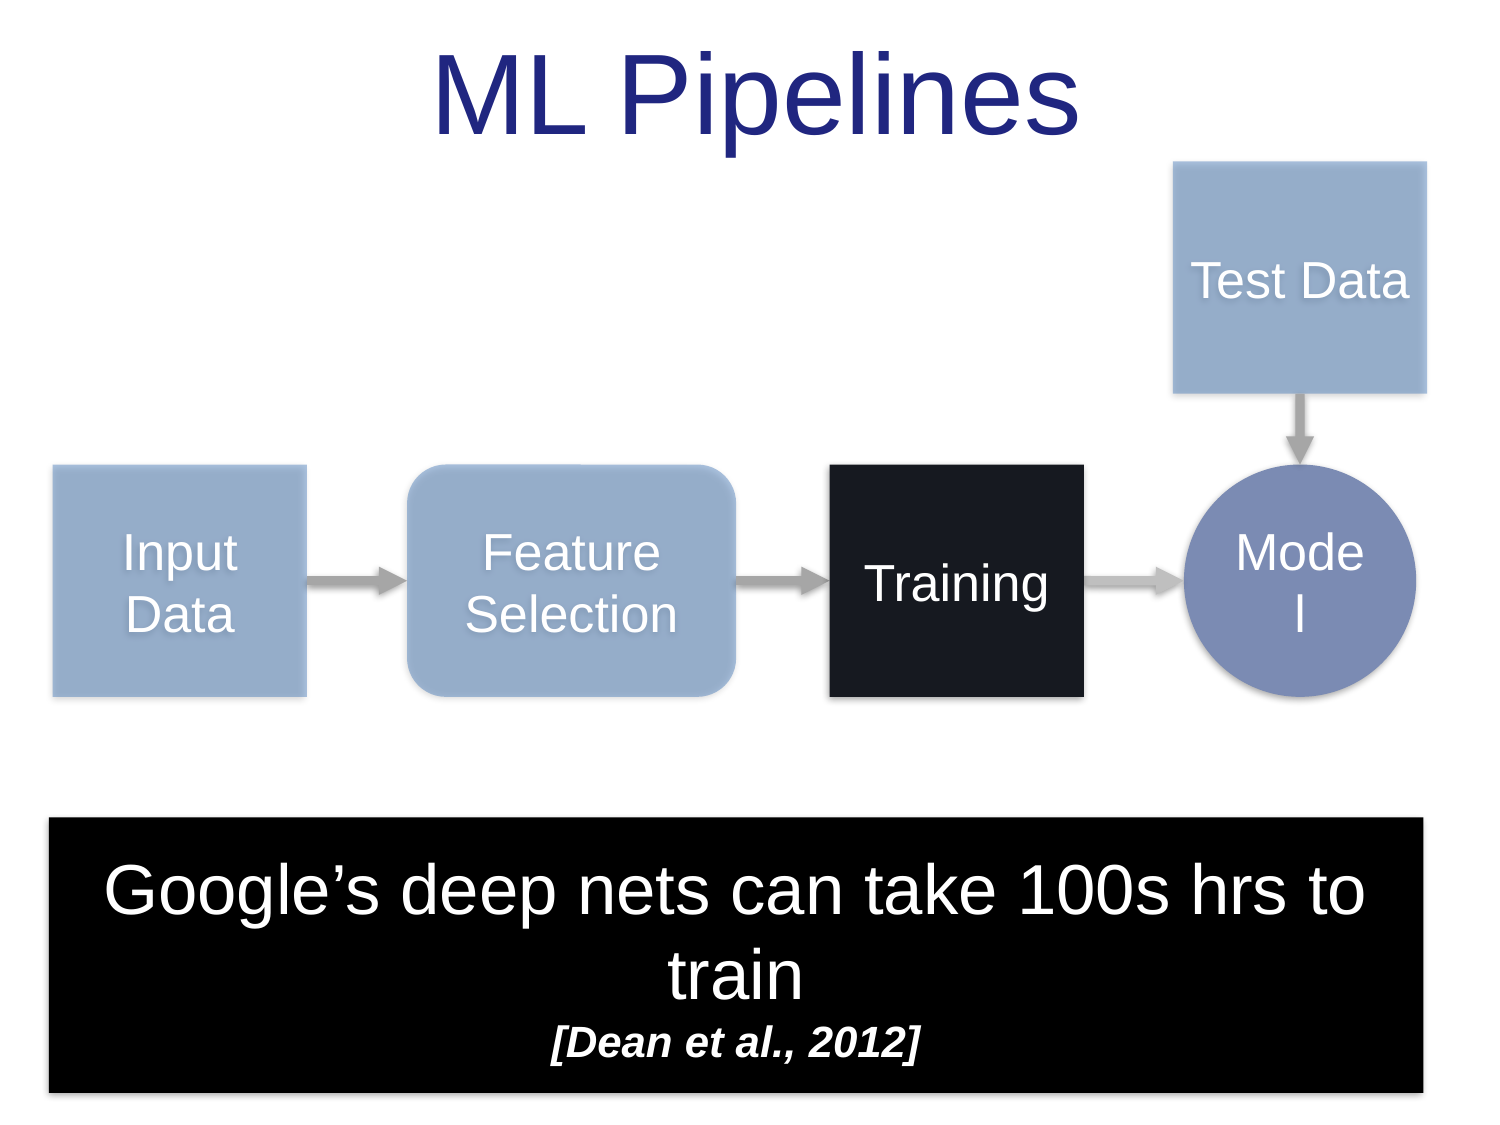

ML Pipelines
Test Data
Input Data
Feature Selection
Training
Model
Google’s deep nets can take 100s hrs to train
[Dean et al., 2012]